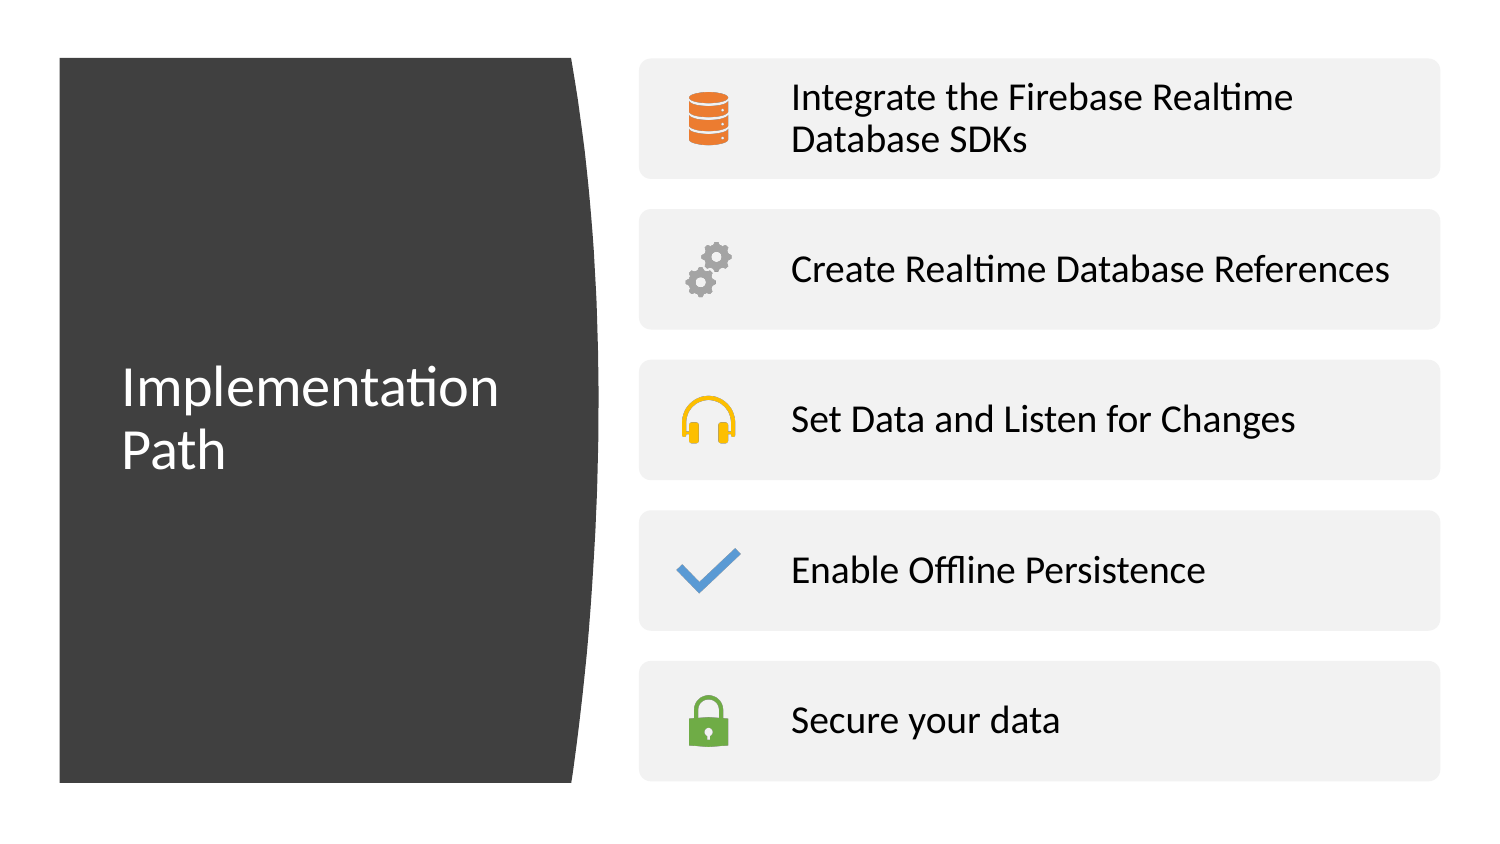

Integrate the Firebase Realtime Database SDKs
Create Realtime Database References
Set Data and Listen for Changes
Enable Offline Persistence
Secure your data
# Implementation Path